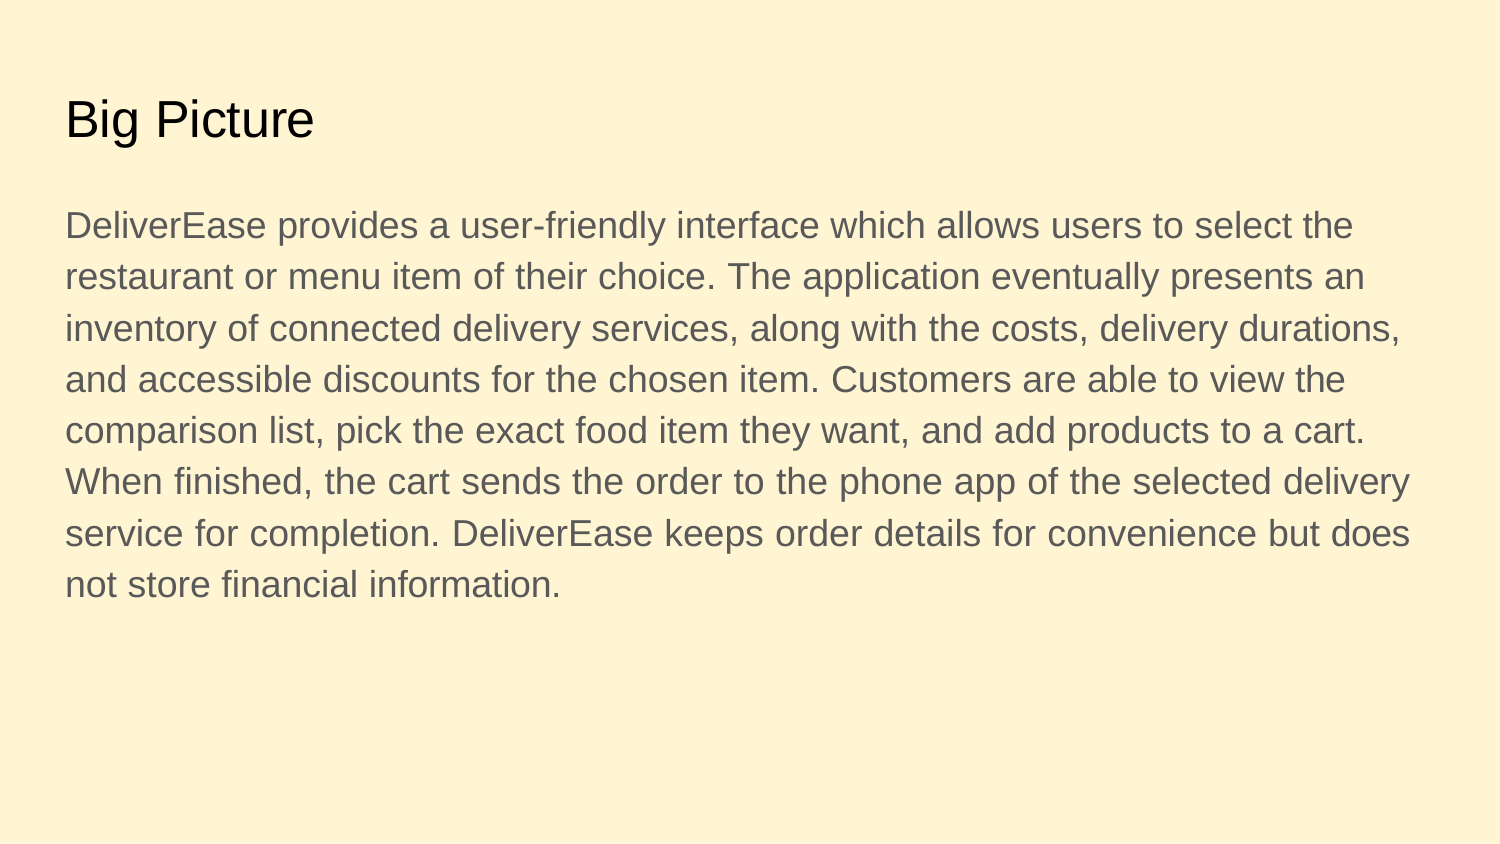

# Big Picture
DeliverEase provides a user-friendly interface which allows users to select the restaurant or menu item of their choice. The application eventually presents an inventory of connected delivery services, along with the costs, delivery durations, and accessible discounts for the chosen item. Customers are able to view the comparison list, pick the exact food item they want, and add products to a cart.
When finished, the cart sends the order to the phone app of the selected delivery service for completion. DeliverEase keeps order details for convenience but does not store financial information.